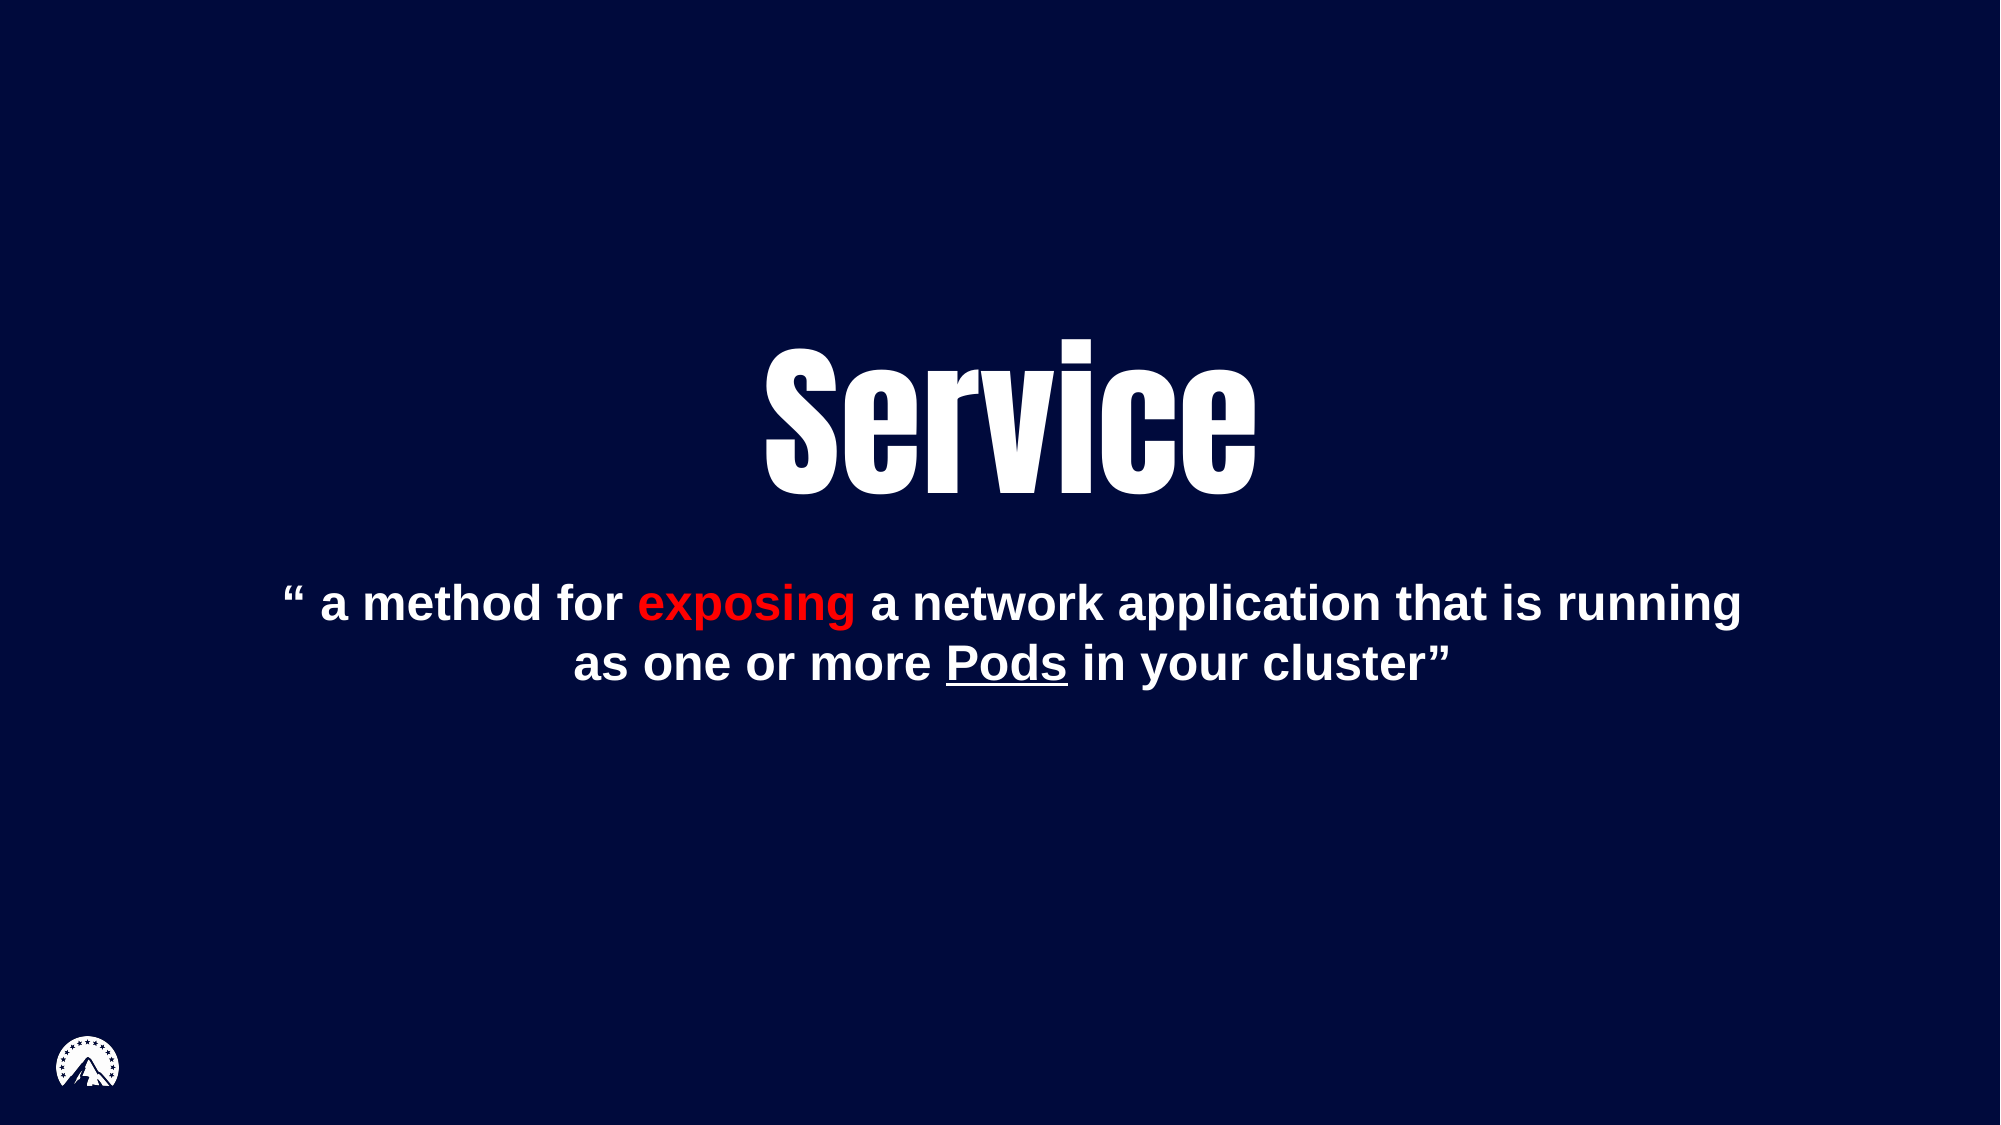

# Service
“ a method for exposing a network application that is running as one or more Pods in your cluster”